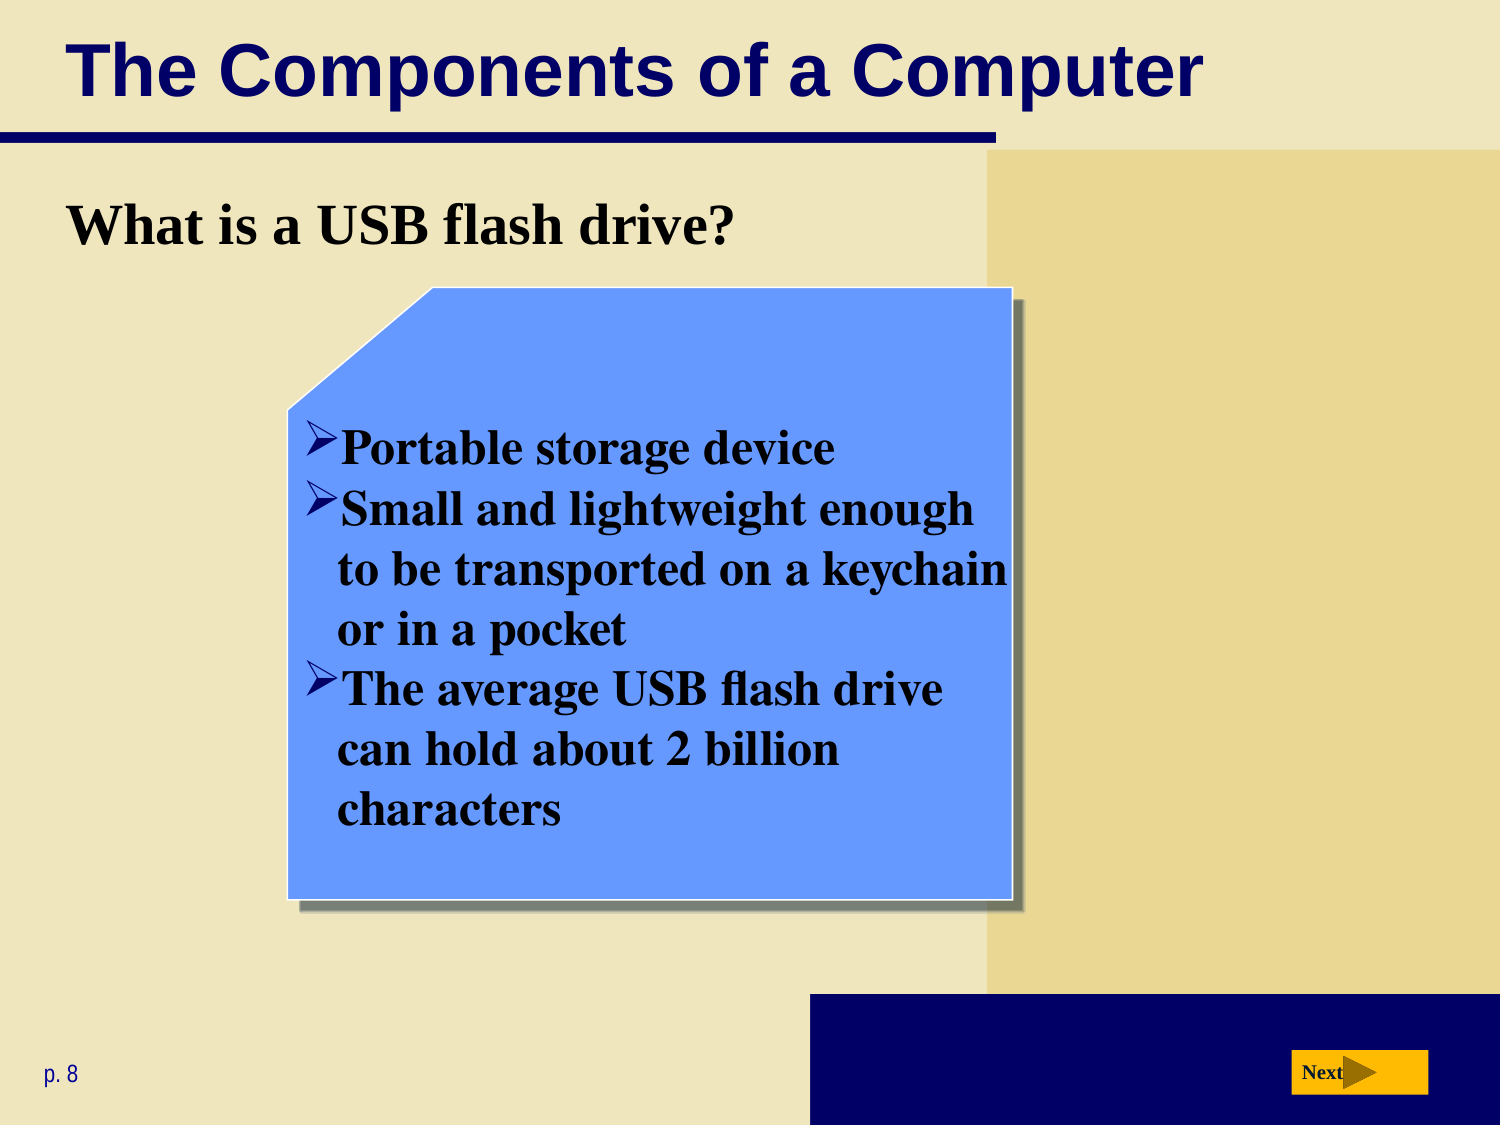

# The Components of a Computer
What is a USB flash drive?

Portable storage device
Small and lightweight enough
to be transported on a keychain
or in a pocket
The average USB flash drive
can hold about 2 billion
characters
p. 8

Next